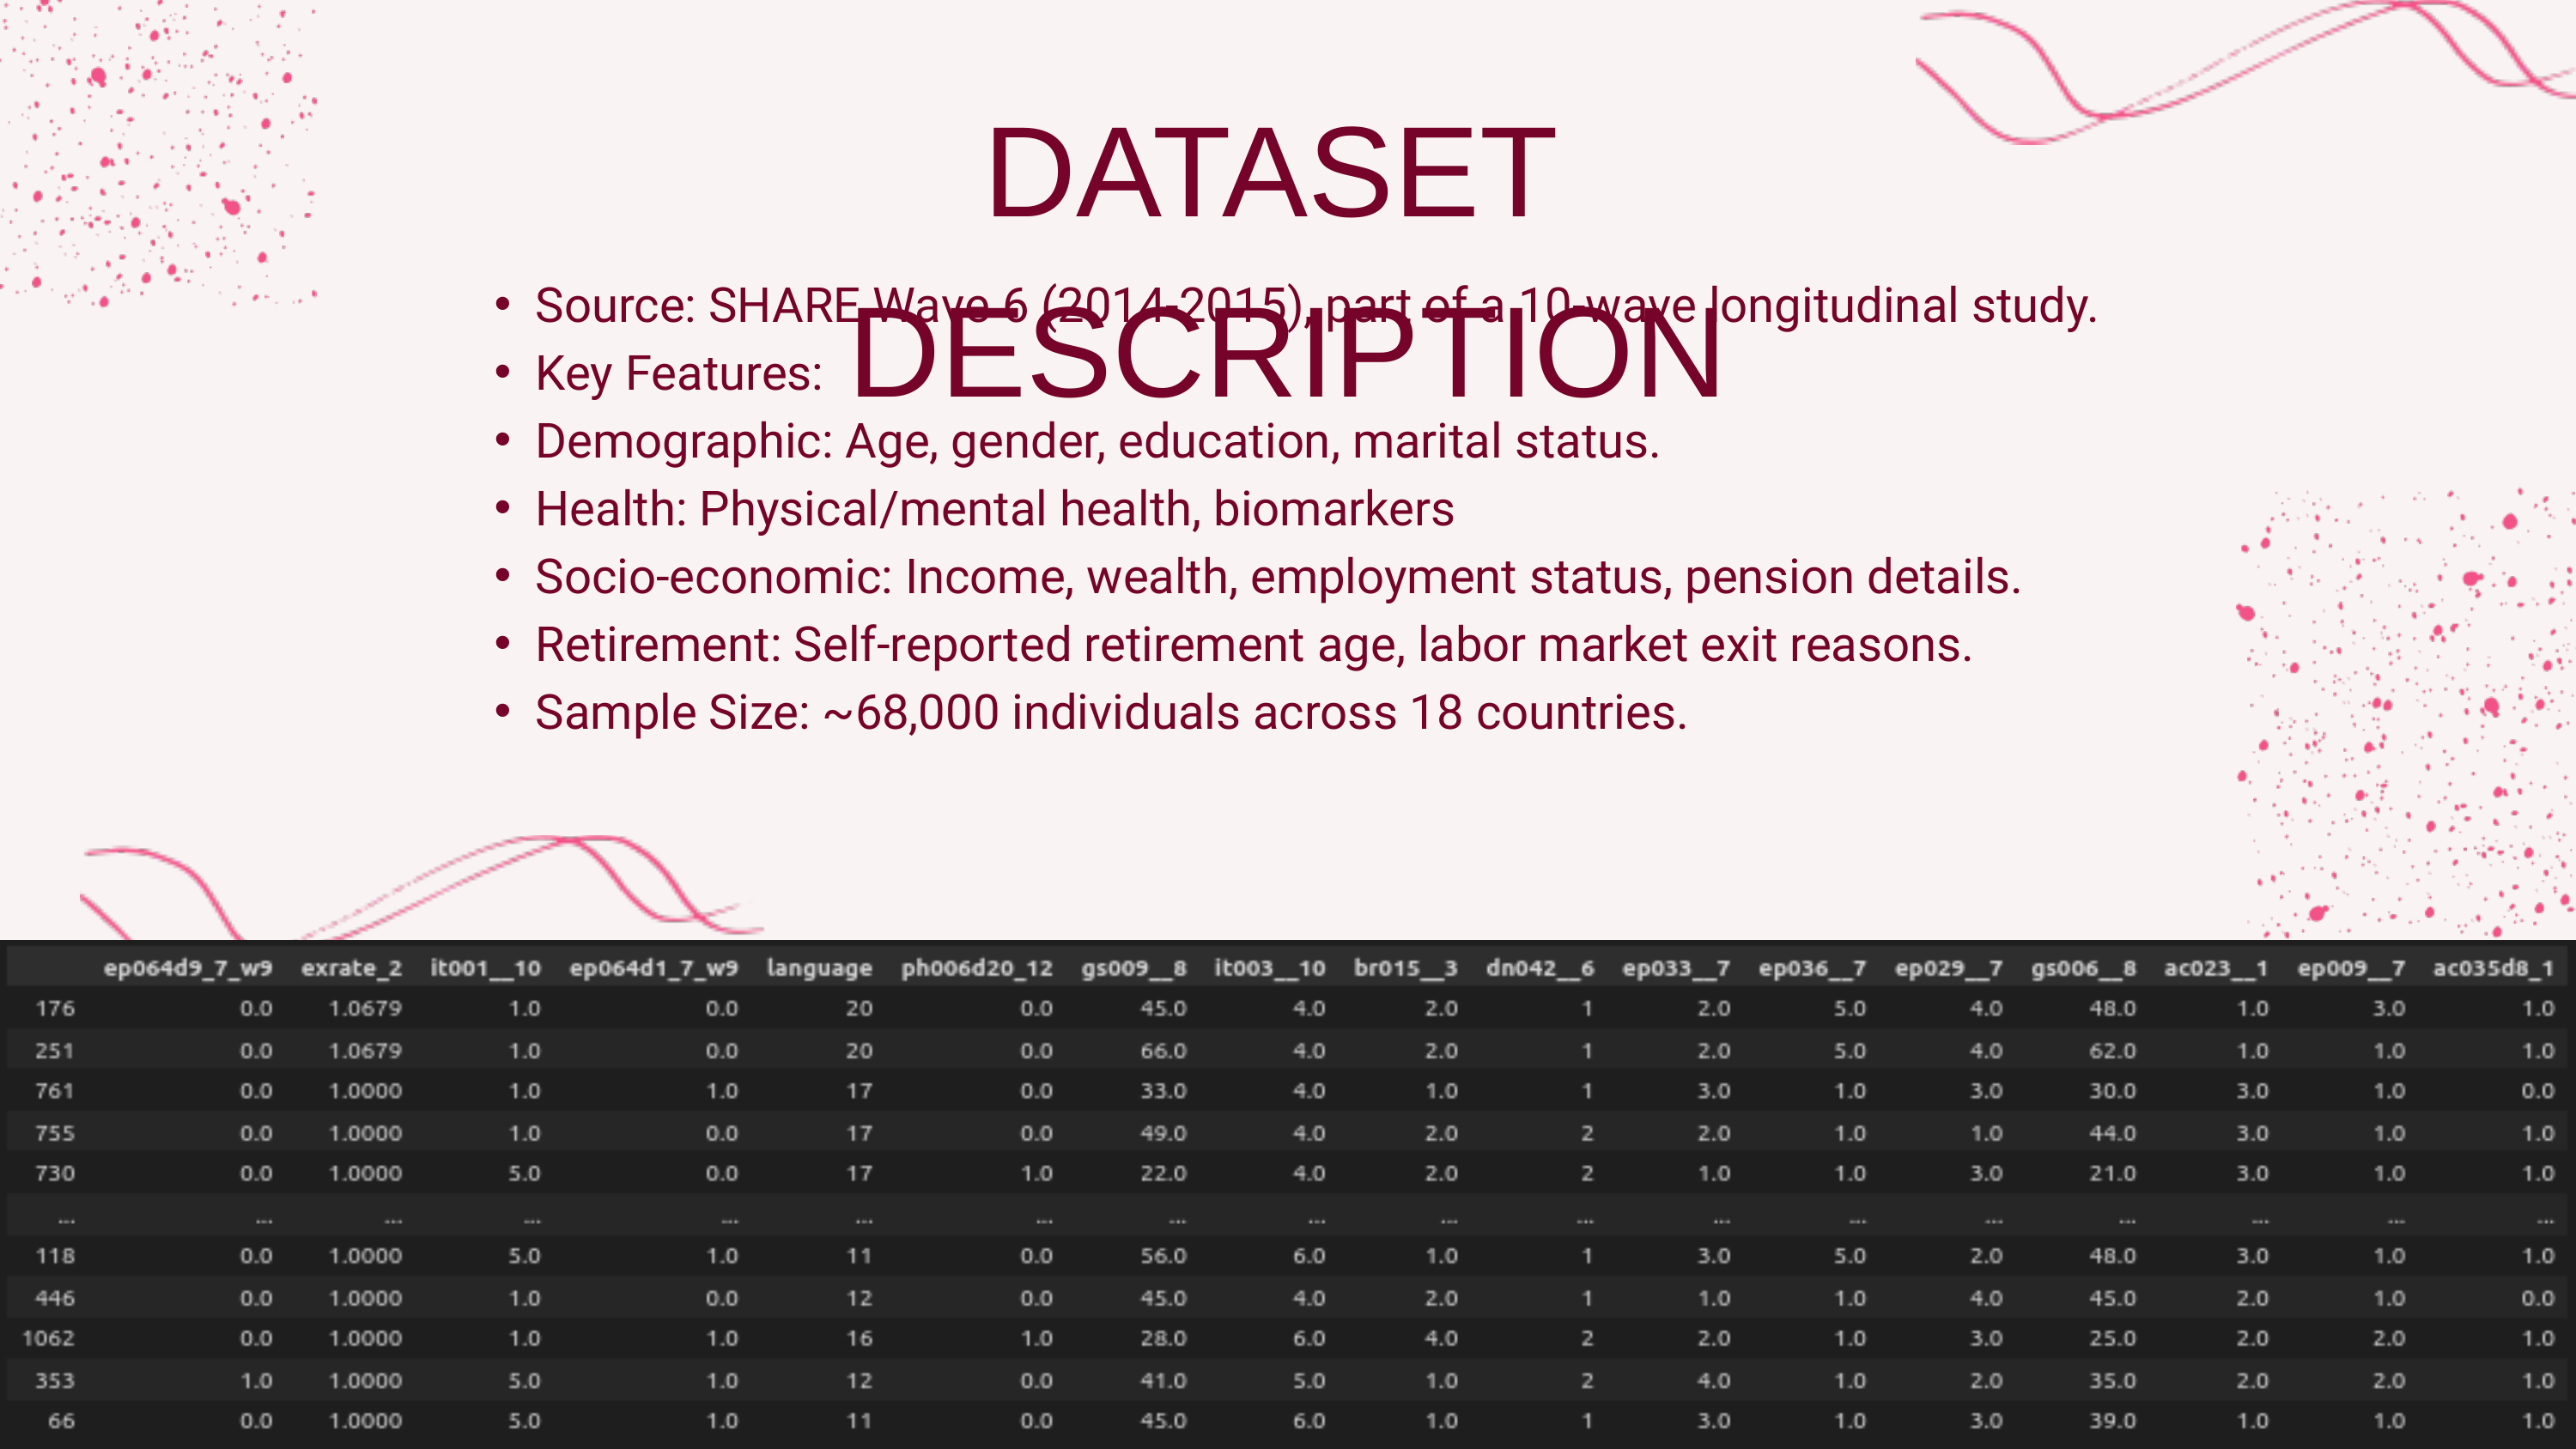

DATASET  DESCRIPTION
Source: SHARE Wave 6 (2014-2015), part of a 10-wave longitudinal study.
Key Features:
Demographic: Age, gender, education, marital status.
Health: Physical/mental health, biomarkers
Socio-economic: Income, wealth, employment status, pension details.
Retirement: Self-reported retirement age, labor market exit reasons.
Sample Size: ~68,000 individuals across 18 countries.